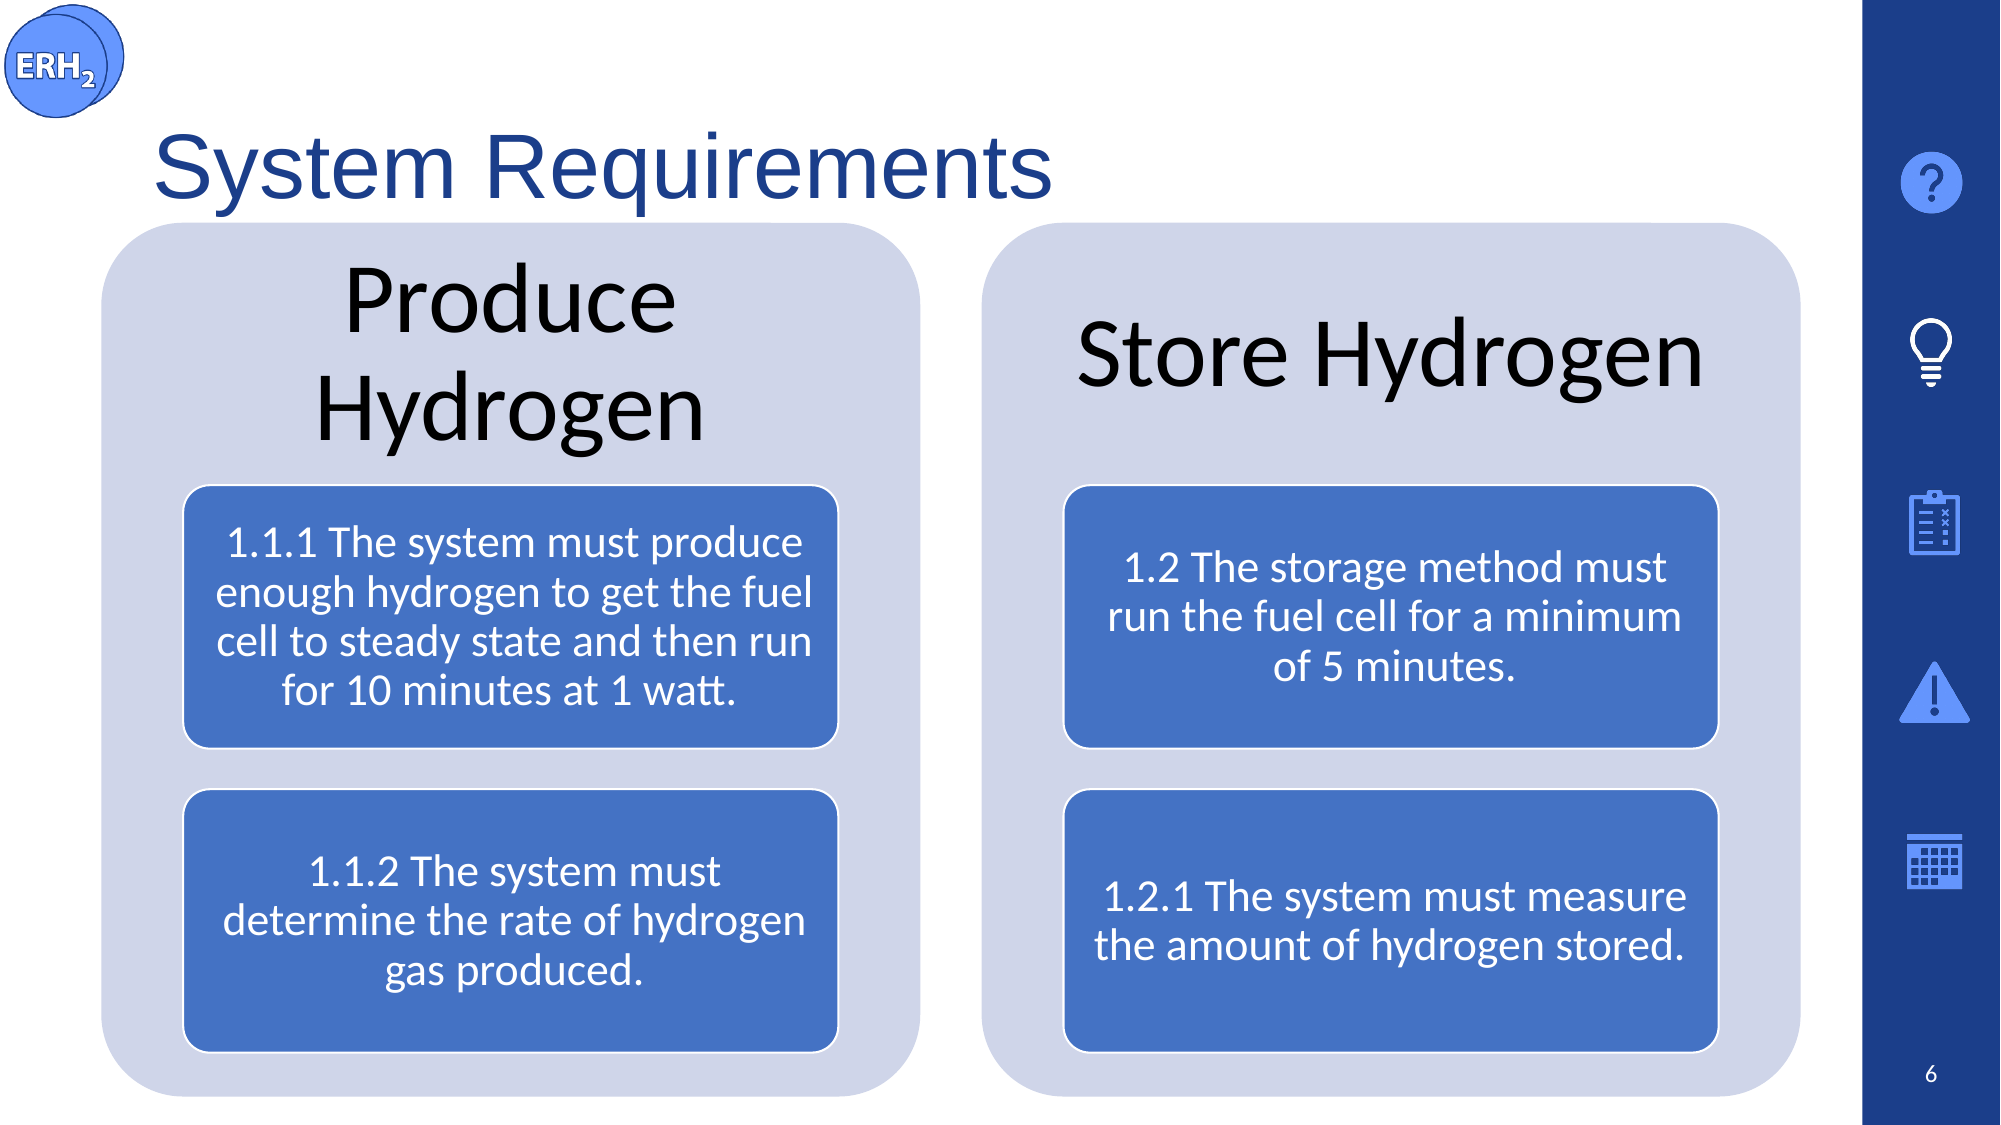

# System Requirements
Produce Hydrogen
1.1.1 The system must produce enough hydrogen to get the fuel cell to steady state and then run for 10 minutes at 1 watt.
1.1.2 The system must determine the rate of hydrogen gas produced.
Store Hydrogen
1.2 The storage method must run the fuel cell for a minimum of 5 minutes.
1.2.1 The system must measure the amount of hydrogen stored.
6